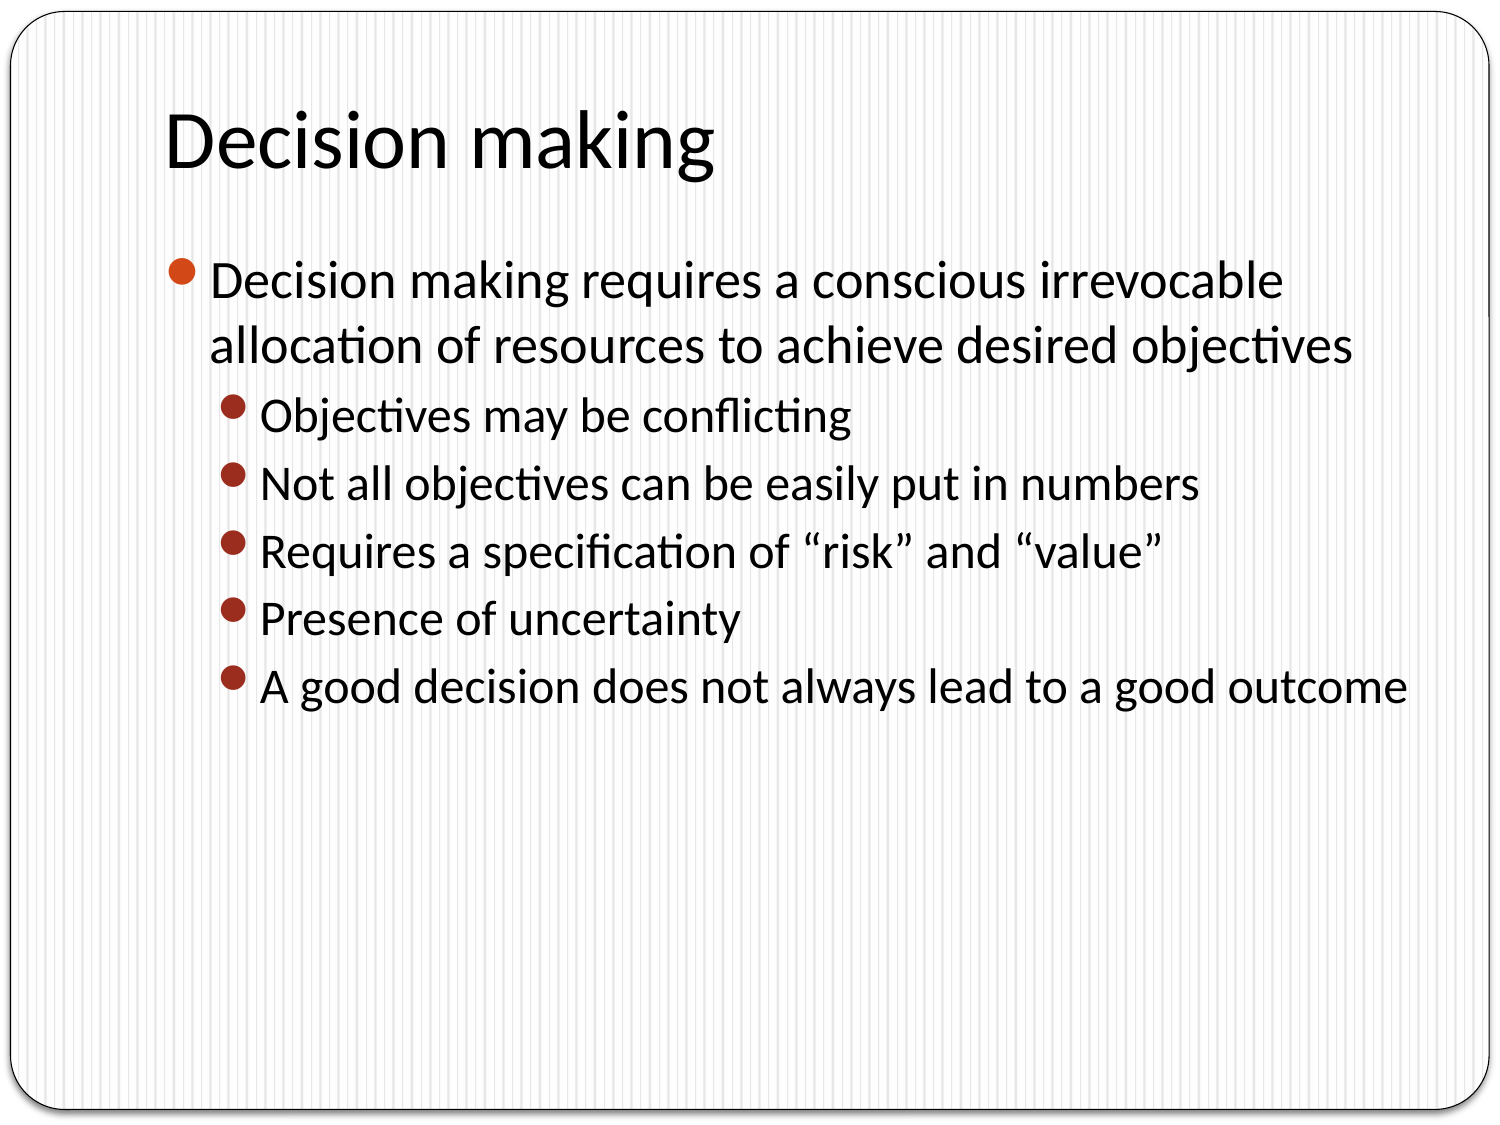

# Decision making
Decision making requires a conscious irrevocable allocation of resources to achieve desired objectives
Objectives may be conflicting
Not all objectives can be easily put in numbers
Requires a specification of “risk” and “value”
Presence of uncertainty
A good decision does not always lead to a good outcome